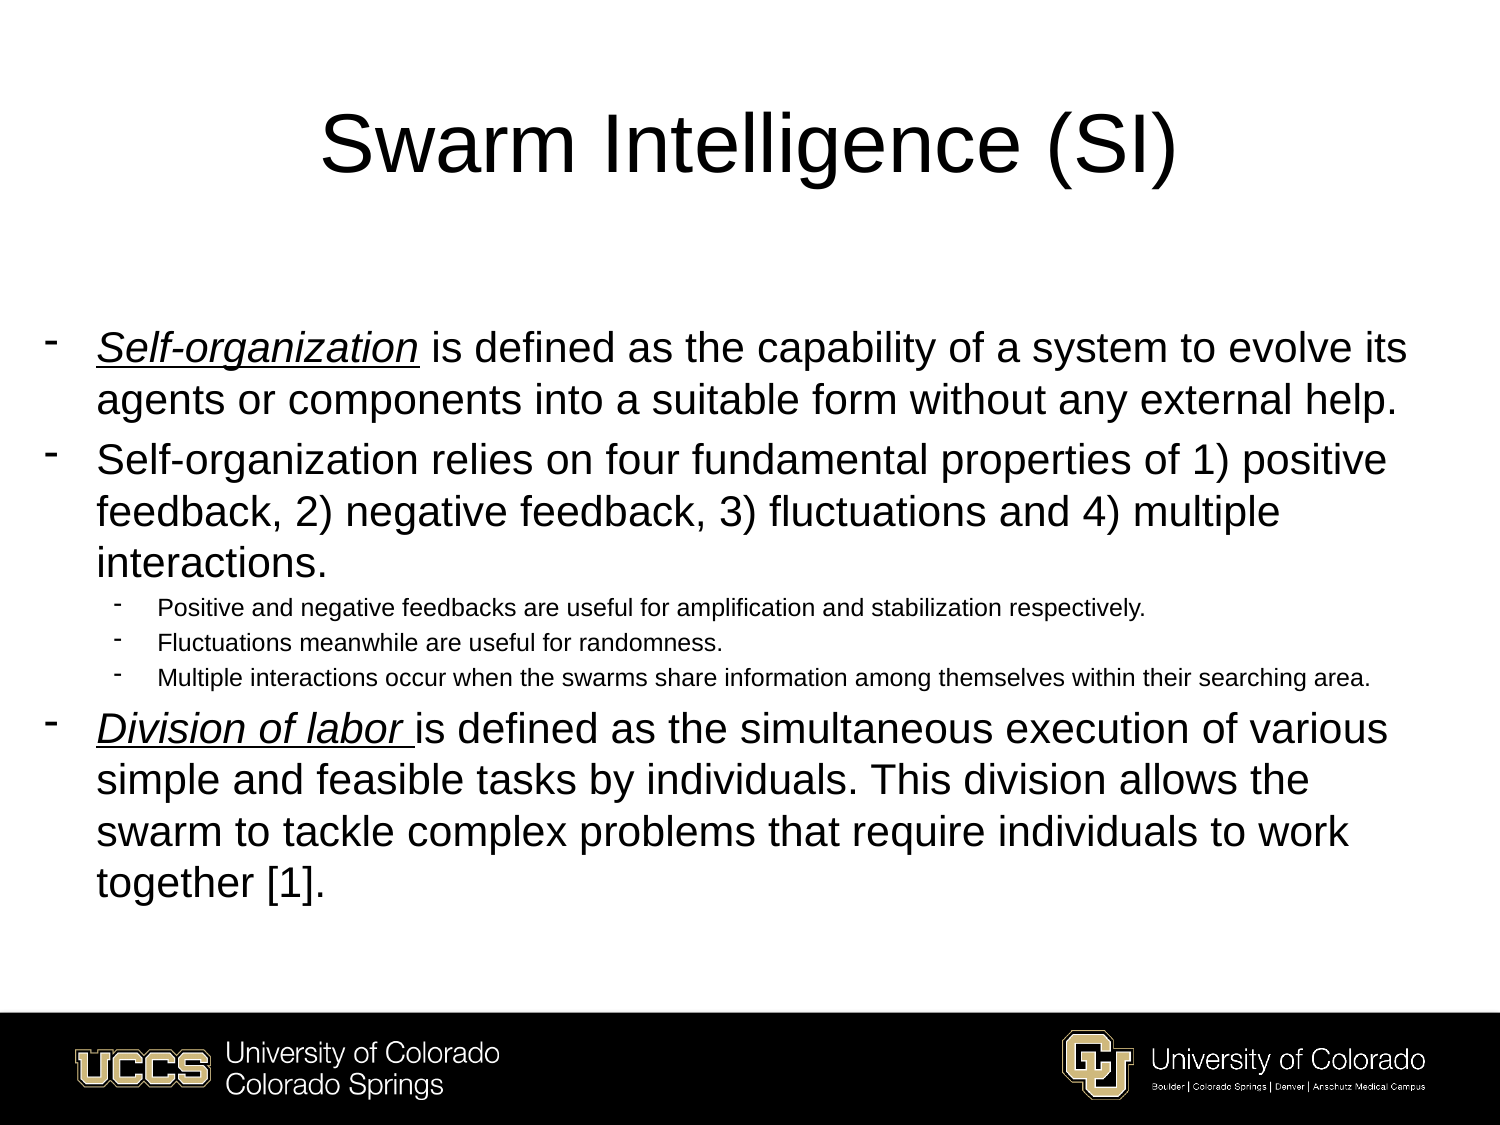

# Swarm Intelligence (SI)
Self-organization is defined as the capability of a system to evolve its agents or components into a suitable form without any external help.
Self-organization relies on four fundamental properties of 1) positive feedback, 2) negative feedback, 3) fluctuations and 4) multiple interactions.
Positive and negative feedbacks are useful for amplification and stabilization respectively.
Fluctuations meanwhile are useful for randomness.
Multiple interactions occur when the swarms share information among themselves within their searching area.
Division of labor is defined as the simultaneous execution of various simple and feasible tasks by individuals. This division allows the swarm to tackle complex problems that require individuals to work together [1].